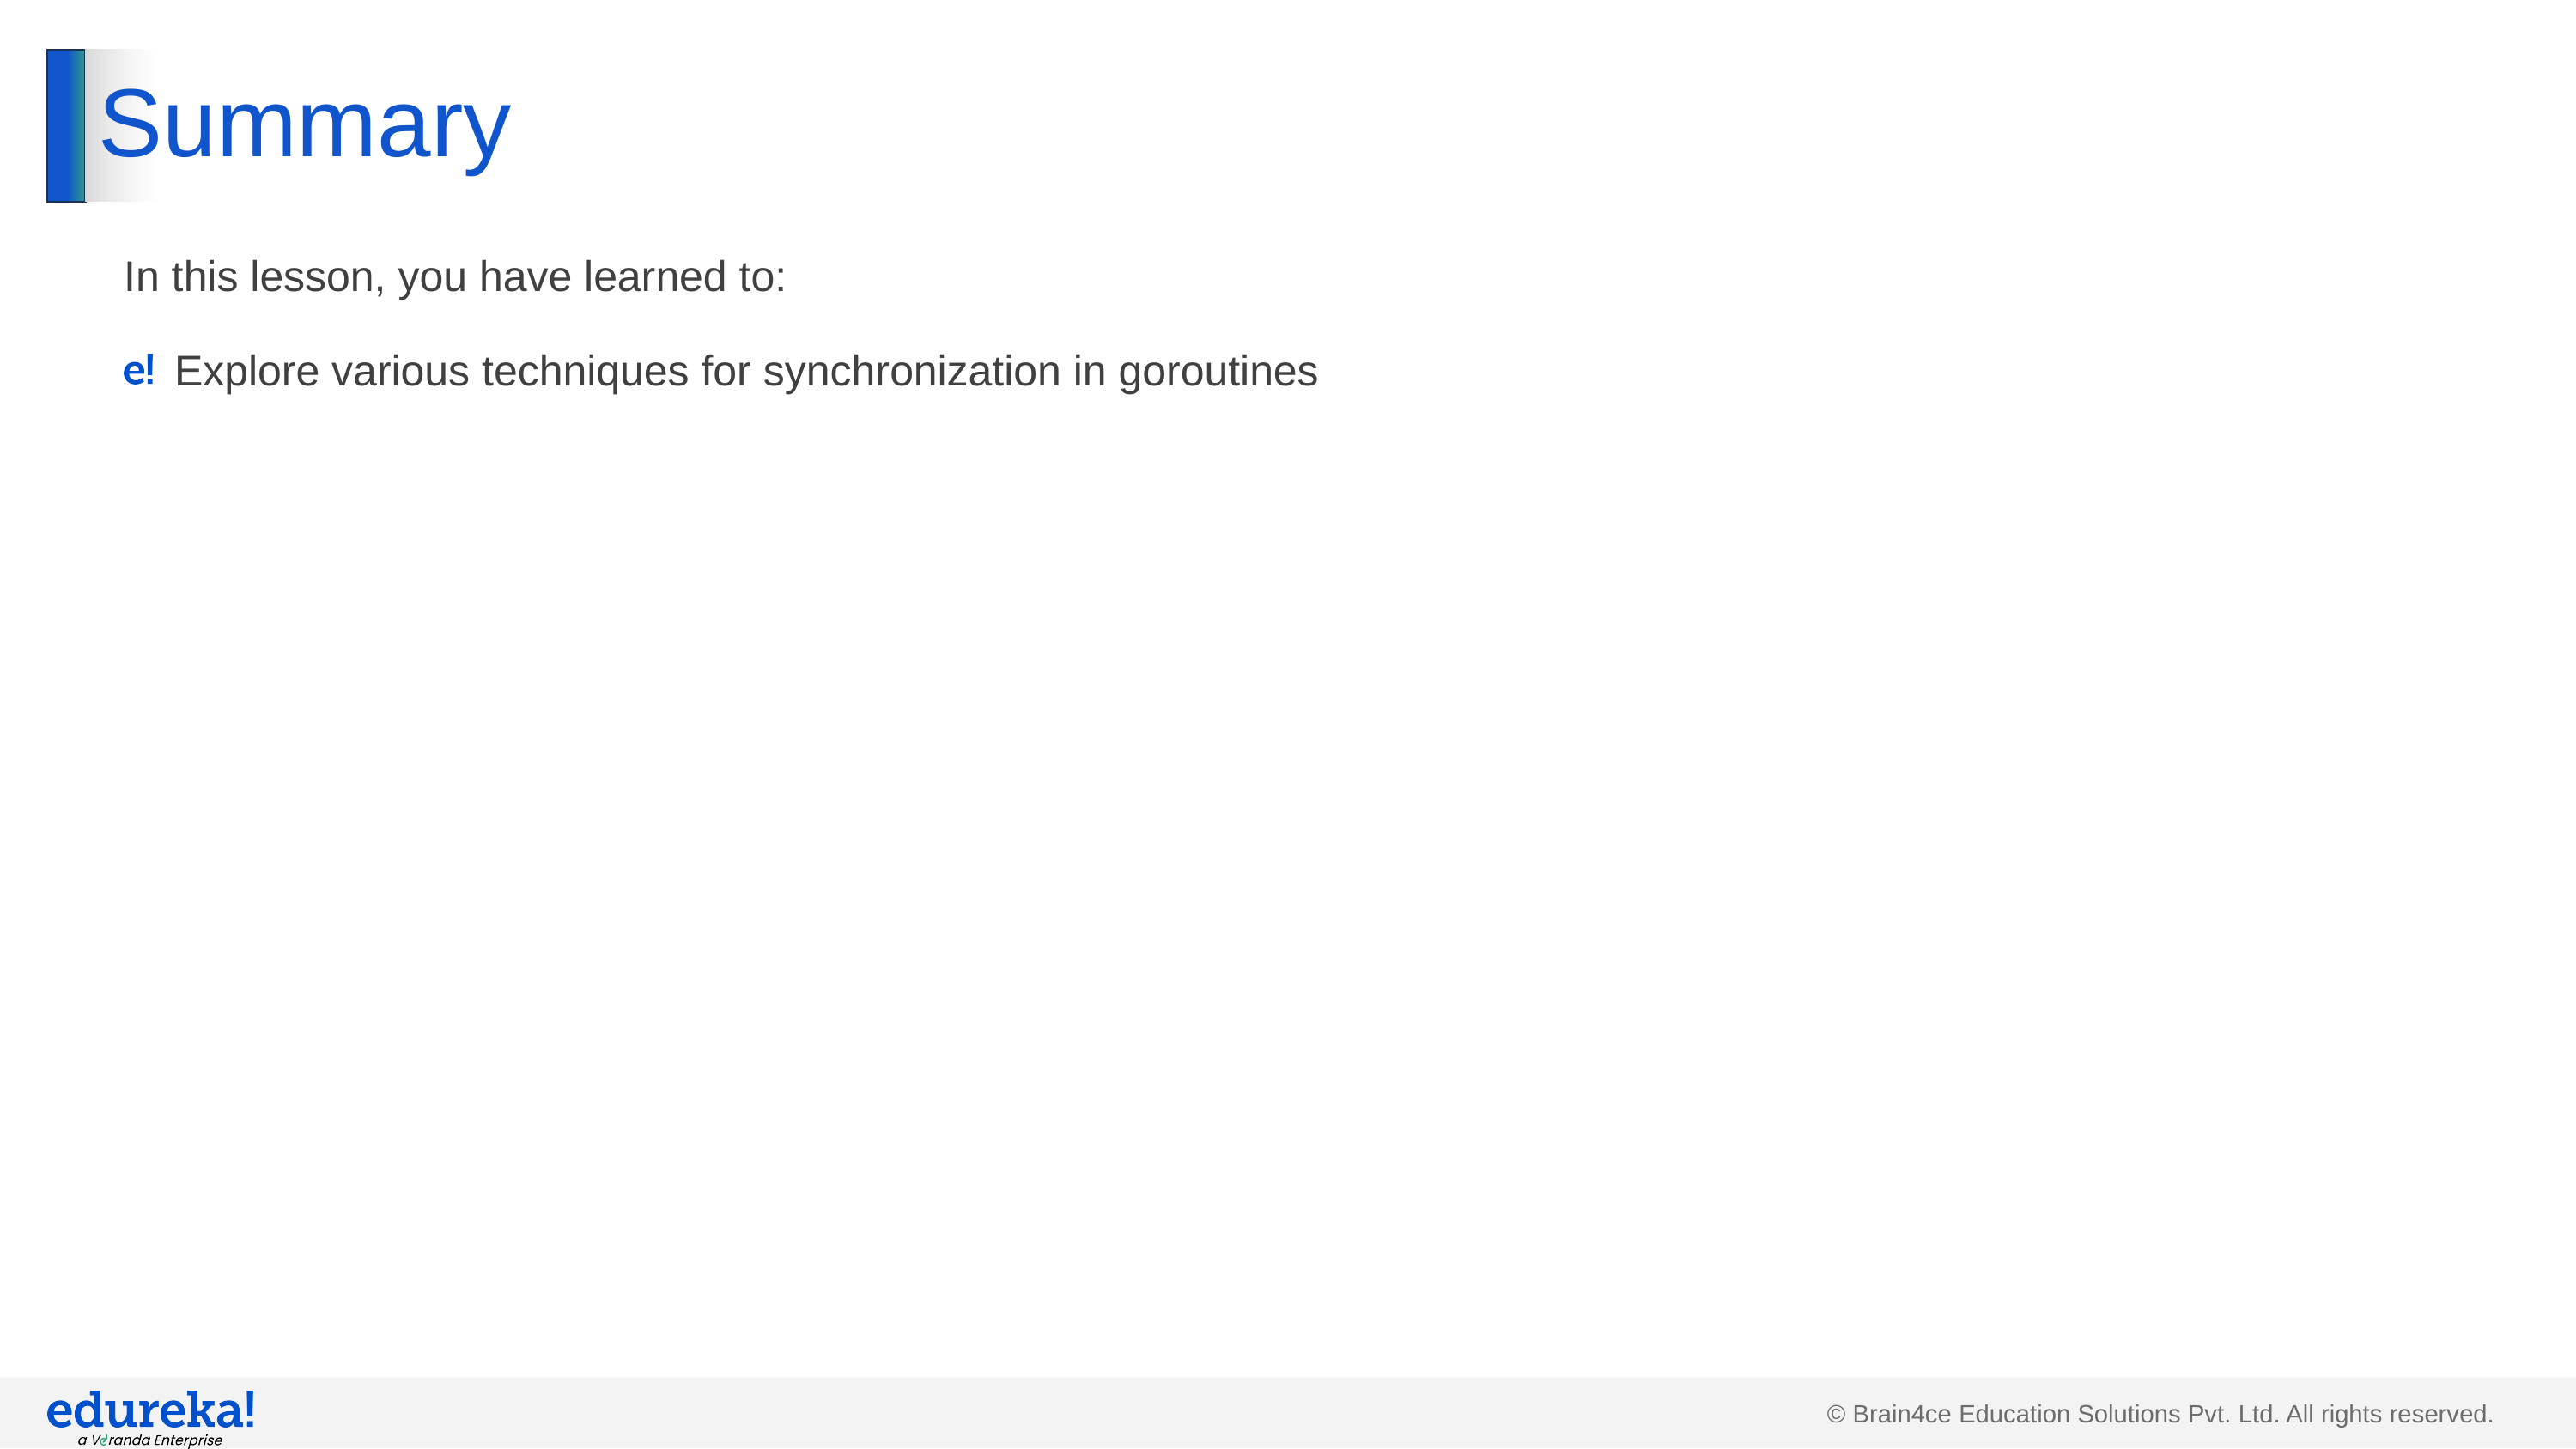

# Summary
In this lesson, you have learned to:
Explore various techniques for synchronization in goroutines